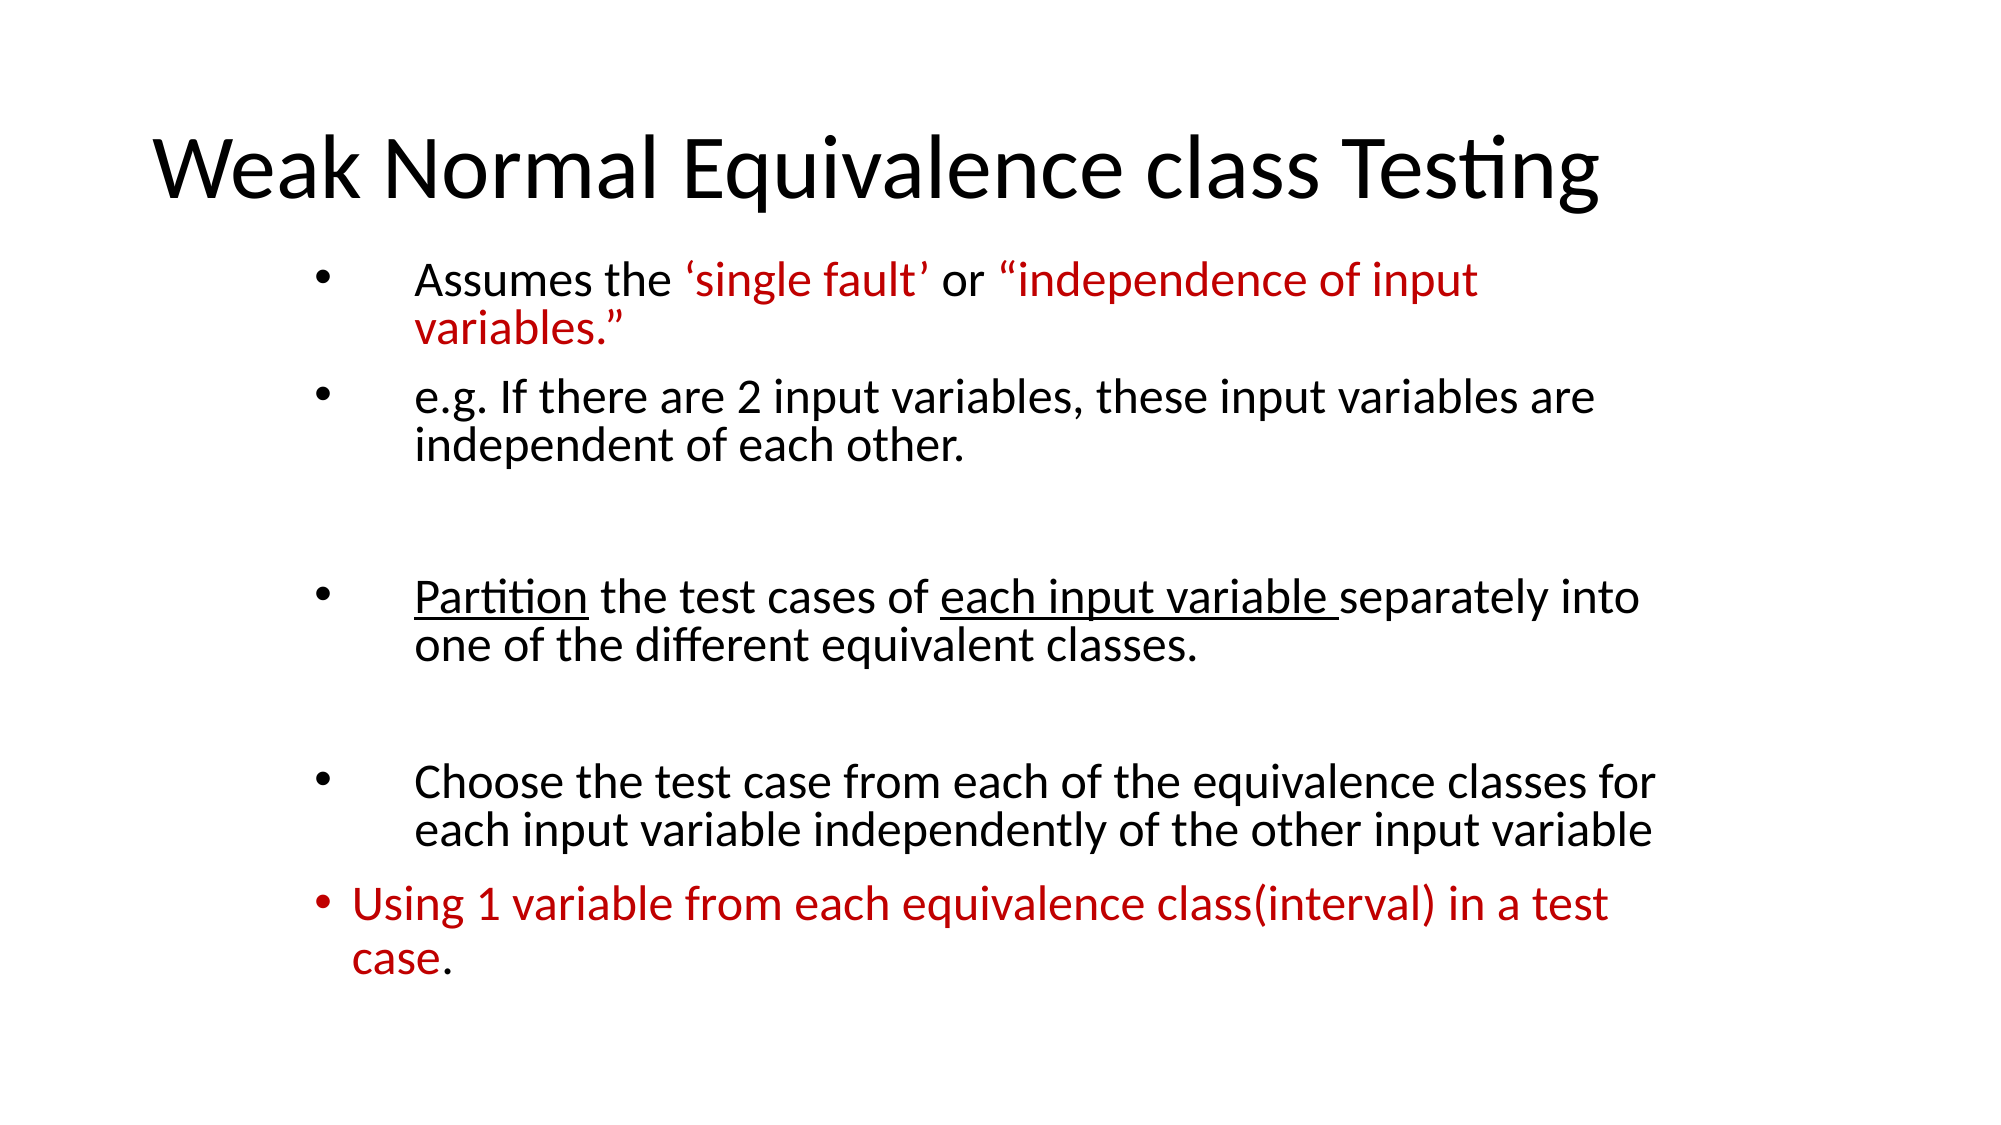

# Weak Normal Equivalence class Testing
Assumes the ‘single fault’ or “independence of input variables.”
e.g. If there are 2 input variables, these input variables are independent of each other.

Partition the test cases of each input variable separately into one of the different equivalent classes.

Choose the test case from each of the equivalence classes for each input variable independently of the other input variable
Using 1 variable from each equivalence class(interval) in a test case.